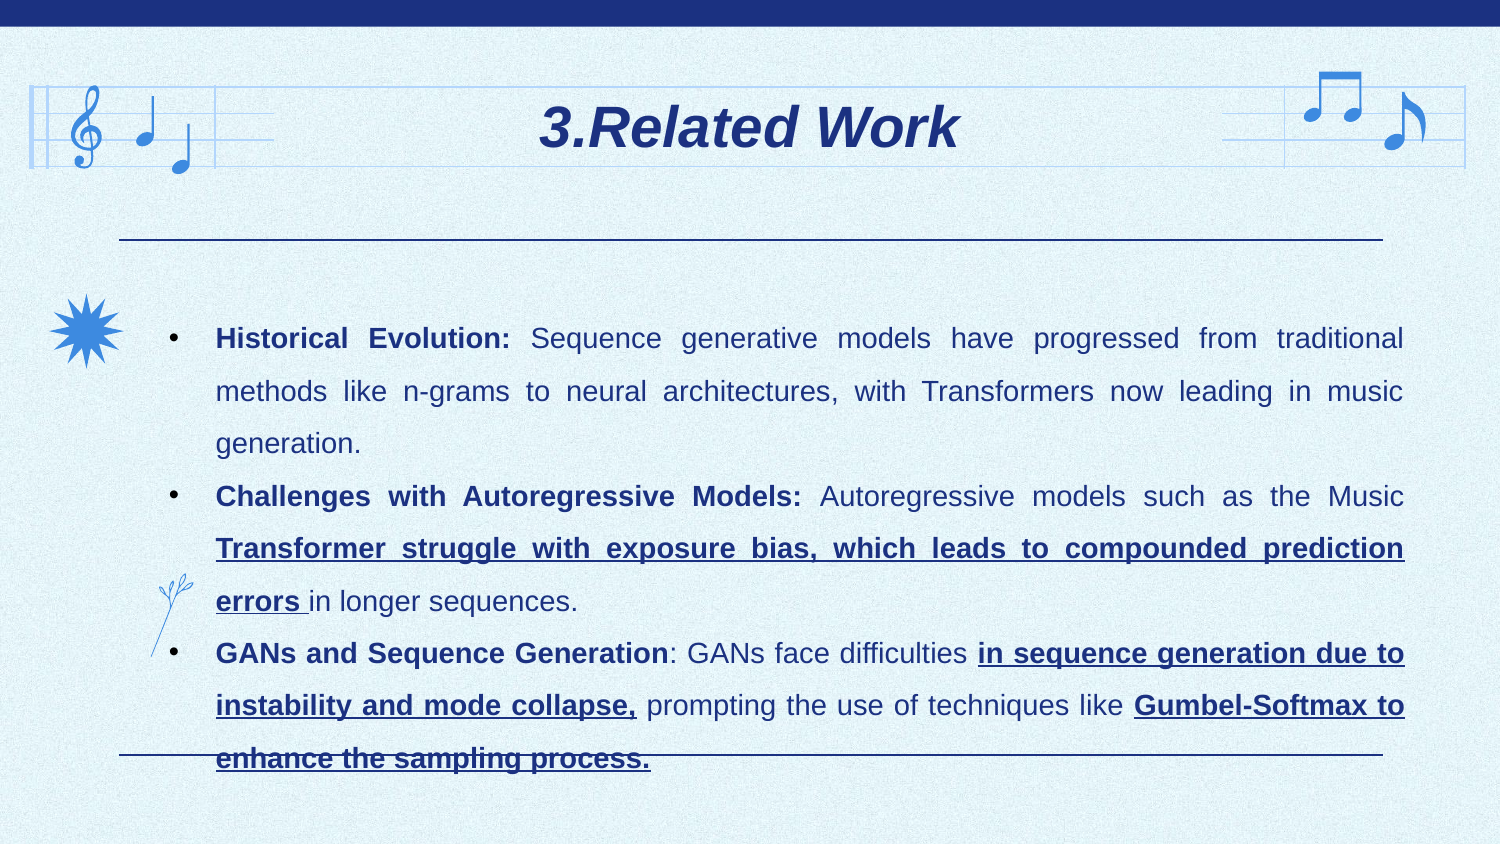

# 3.Related Work

Historical Evolution: Sequence generative models have progressed from traditional methods like n-grams to neural architectures, with Transformers now leading in music generation.
Challenges with Autoregressive Models: Autoregressive models such as the Music Transformer struggle with exposure bias, which leads to compounded prediction errors in longer sequences.
GANs and Sequence Generation: GANs face difficulties in sequence generation due to instability and mode collapse, prompting the use of techniques like Gumbel-Softmax to enhance the sampling process.